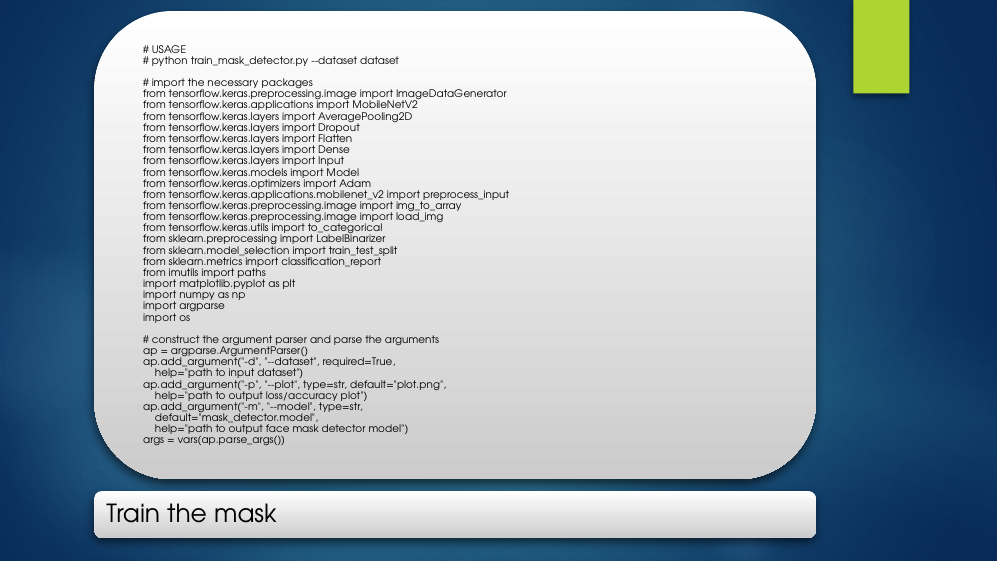

# USAGE # python train_mask_detector.py --dataset dataset # import the necessary packages from tensorflow.keras.preprocessing.image import ImageDataGenerator from tensorflow.keras.applications import MobileNetV2 from tensorflow.keras.layers import AveragePooling2D from tensorflow.keras.layers import Dropout from tensorflow.keras.layers import Flatten from tensorflow.keras.layers import Dense from tensorflow.keras.layers import Input from tensorflow.keras.models import Model from tensorflow.keras.optimizers import Adam from tensorflow.keras.applications.mobilenet_v2 import preprocess_input from tensorflow.keras.preprocessing.image import img_to_array from tensorflow.keras.preprocessing.image import load_img from tensorflow.keras.utils import to_categorical from sklearn.preprocessing import LabelBinarizer from sklearn.model_selection import train_test_split from sklearn.metrics import classification_report from imutils import paths import matplotlib.pyplot as plt import numpy as np import argparse import os # construct the argument parser and parse the arguments ap = argparse.ArgumentParser() ap.add_argument("-d", "--dataset", required=True,     help="path to input dataset") ap.add_argument("-p", "--plot", type=str, default="plot.png",     help="path to output loss/accuracy plot") ap.add_argument("-m", "--model", type=str,     default="mask_detector.model",     help="path to output face mask detector model") args = vars(ap.parse_args())
Train the mask